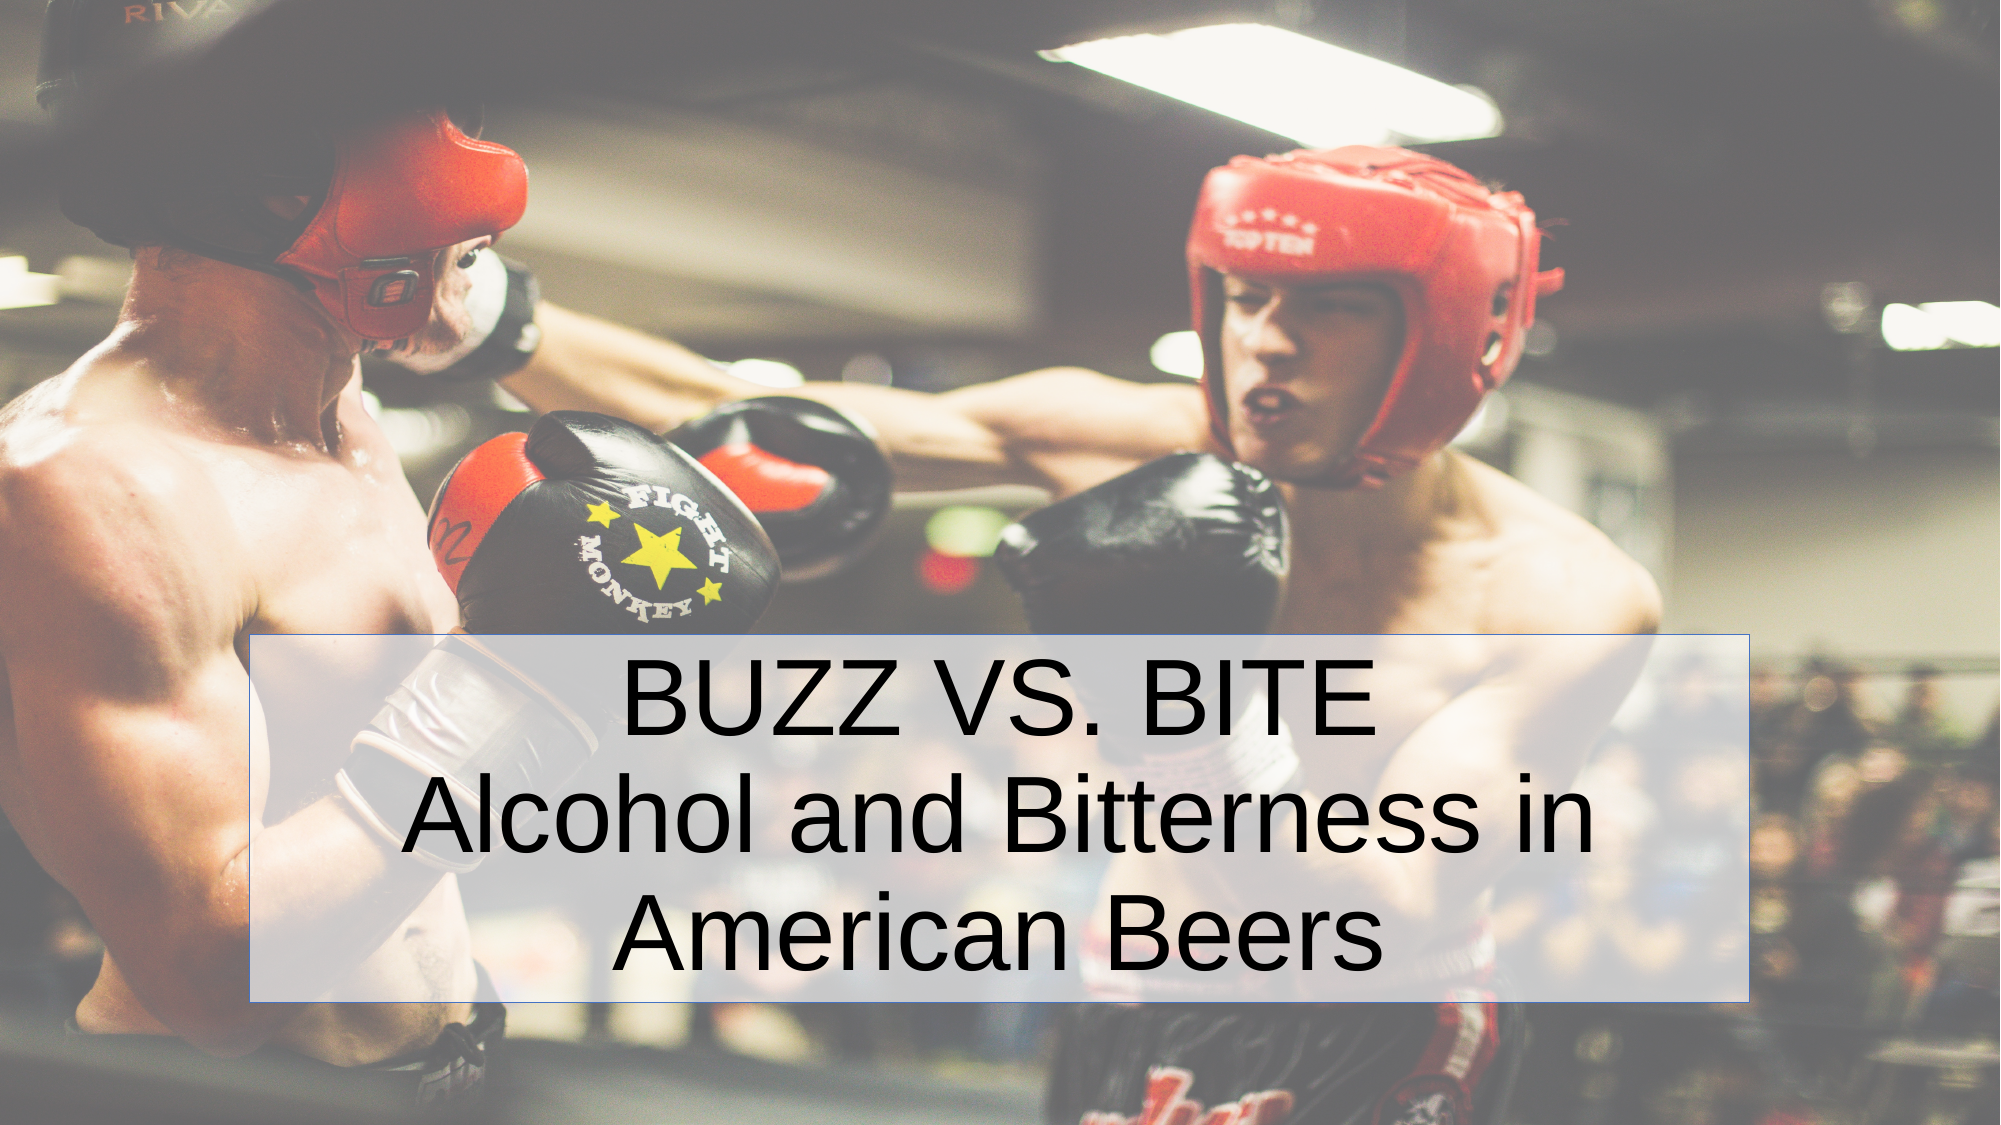

# BUZZ VS. BITE Alcohol and Bitterness in American Beers